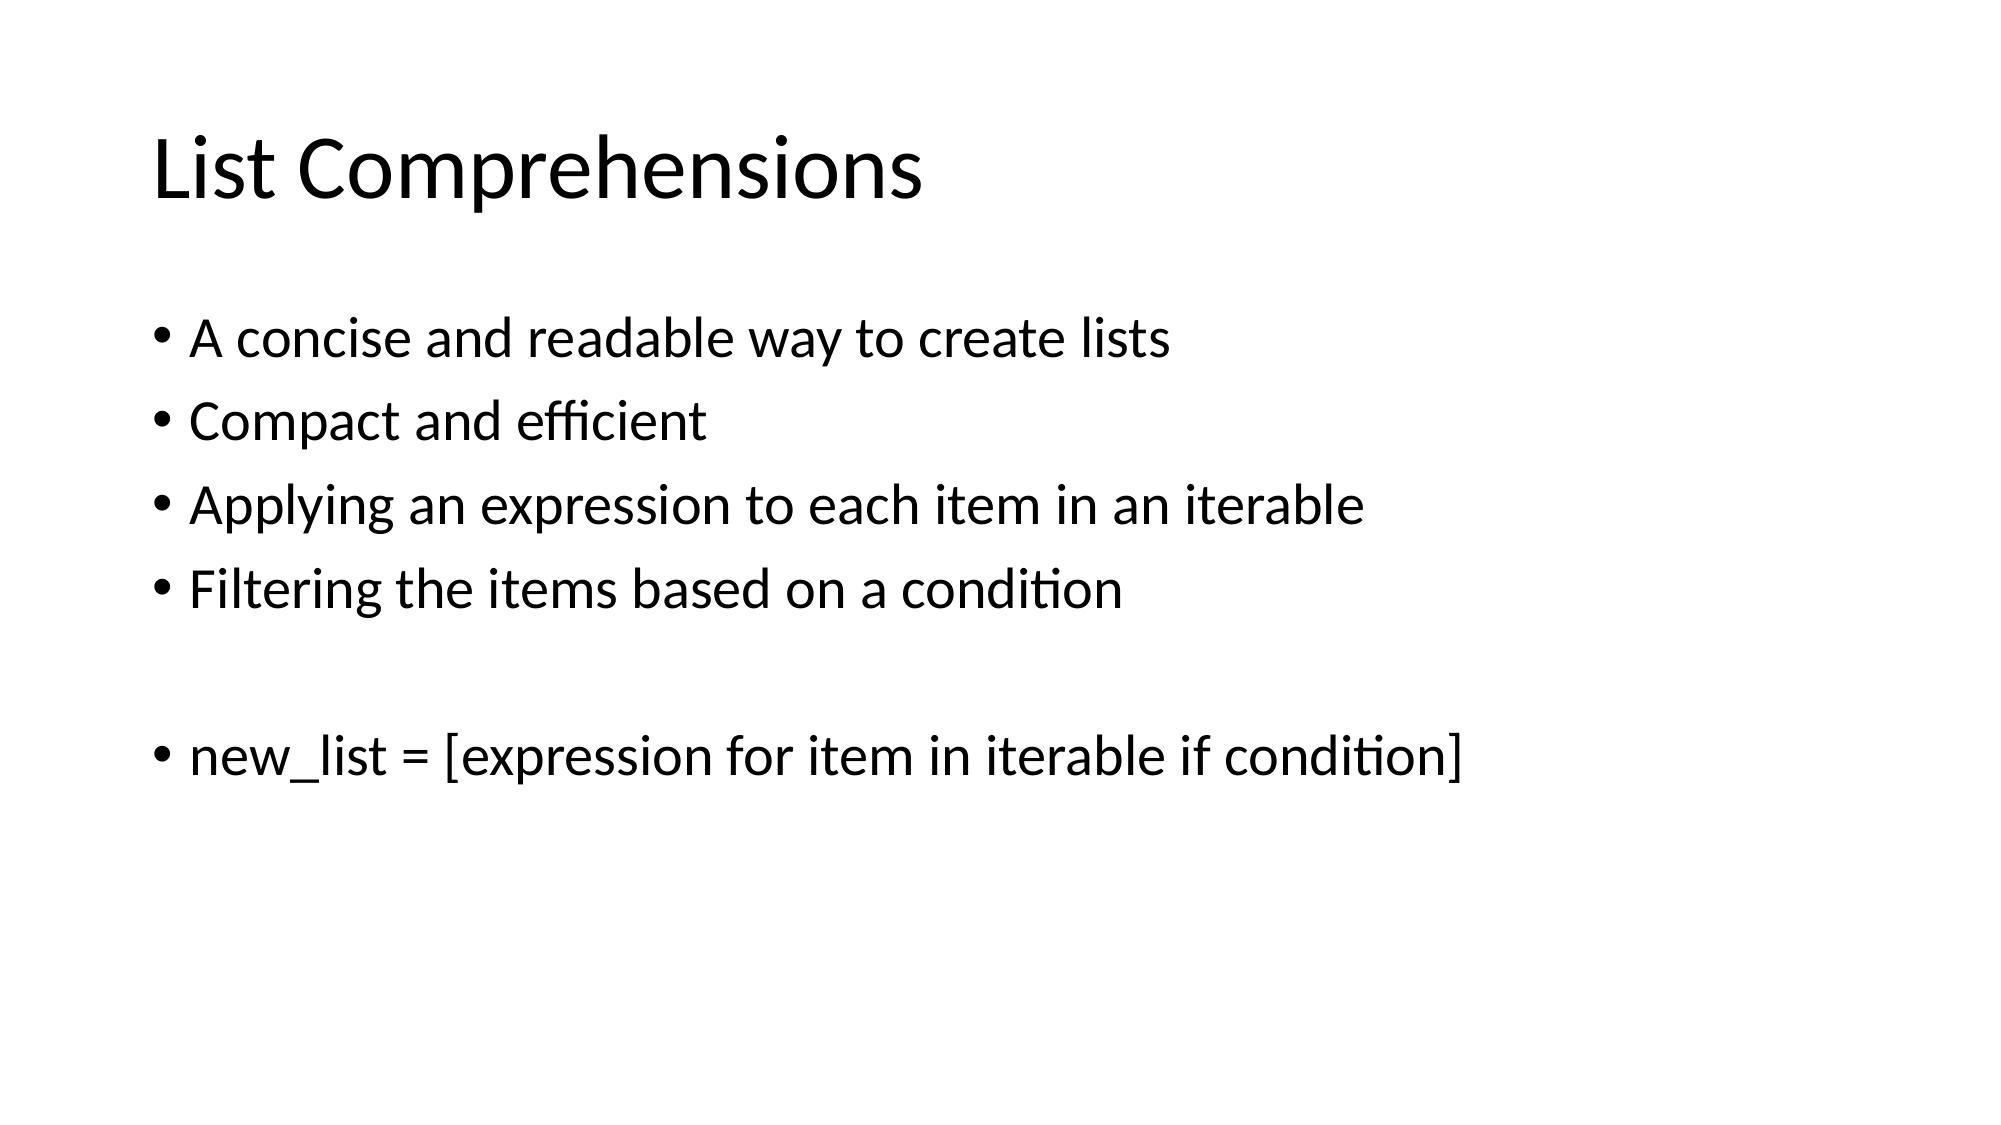

# List Comprehensions
A concise and readable way to create lists
Compact and efficient
Applying an expression to each item in an iterable
Filtering the items based on a condition

new_list = [expression for item in iterable if condition]